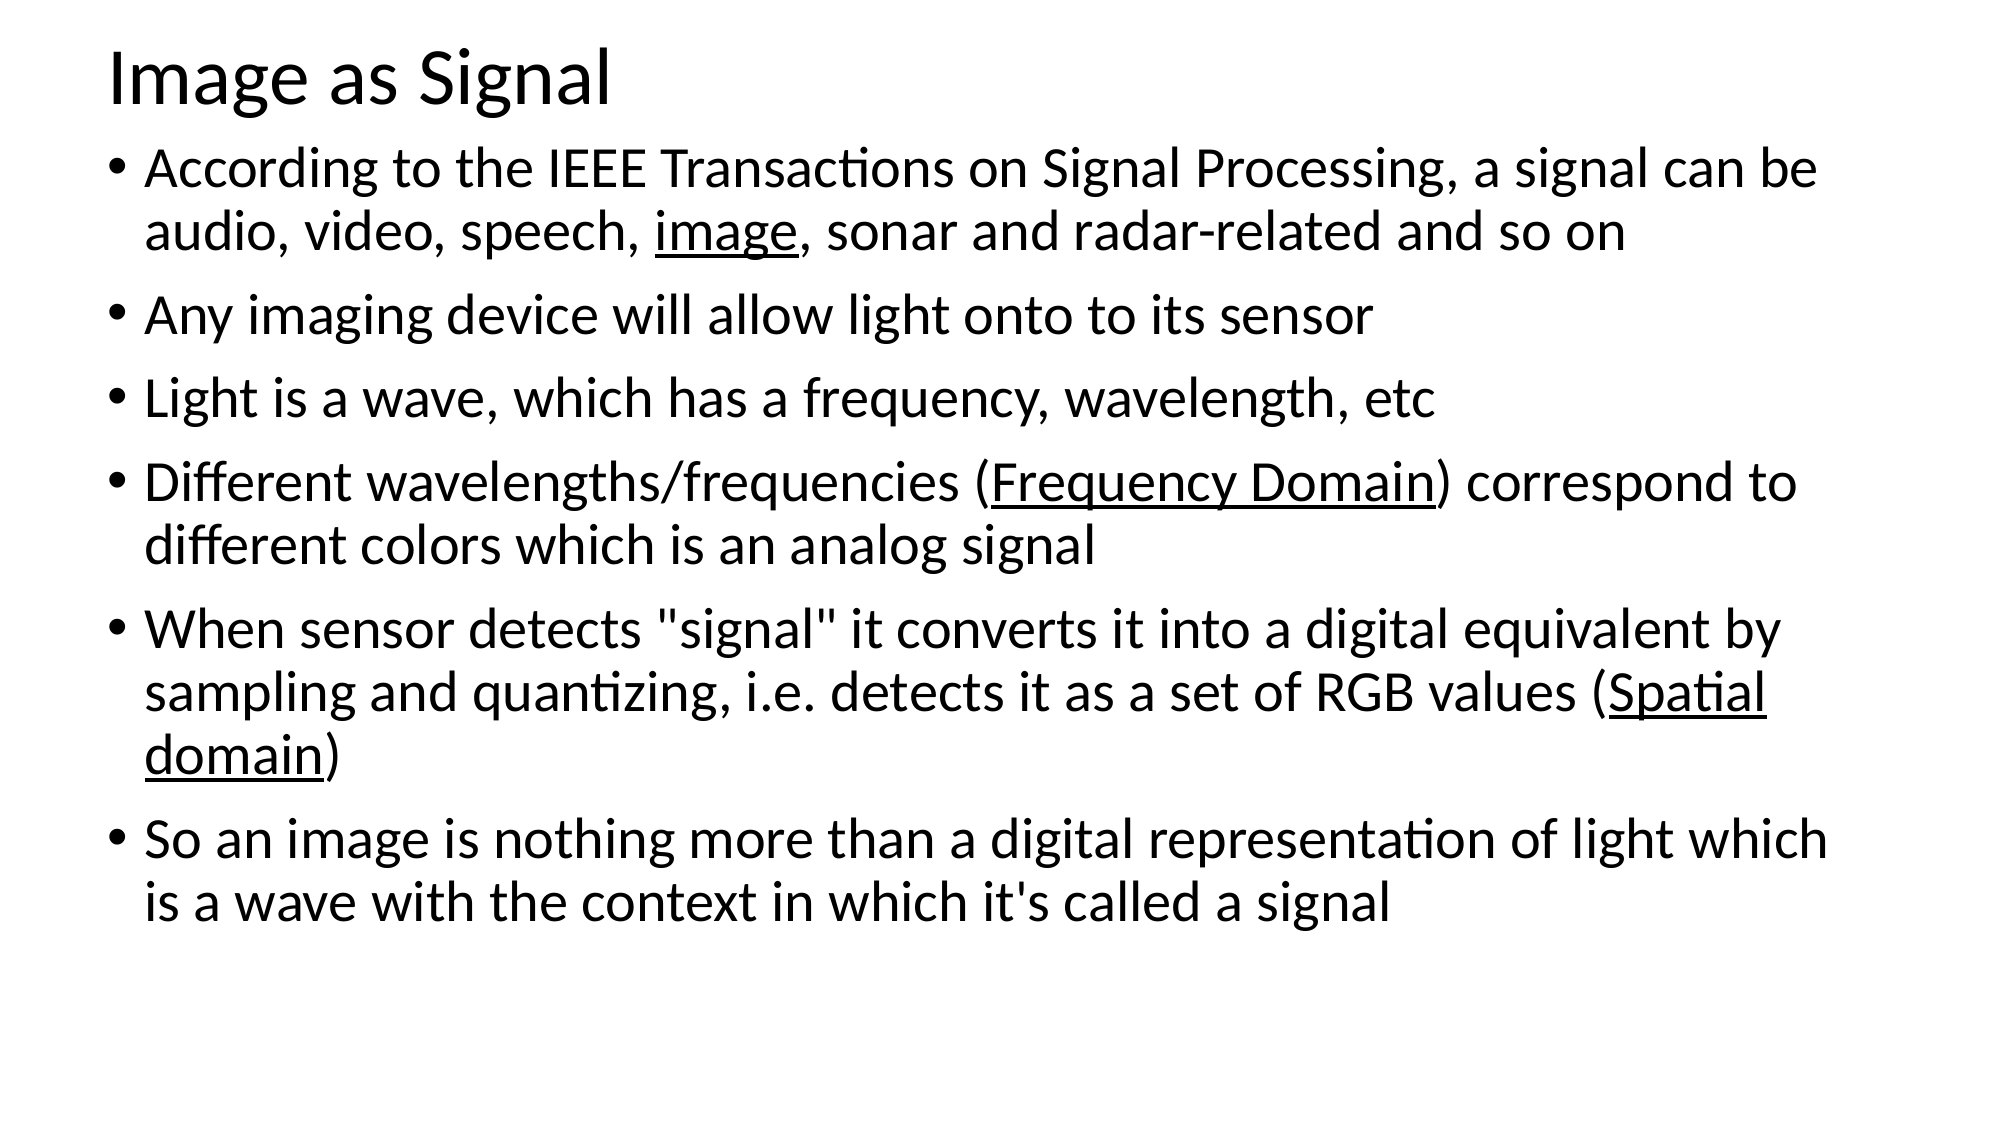

# Image as Signal
According to the IEEE Transactions on Signal Processing, a signal can be audio, video, speech, image, sonar and radar-related and so on
Any imaging device will allow light onto to its sensor
Light is a wave, which has a frequency, wavelength, etc
Different wavelengths/frequencies (Frequency Domain) correspond to different colors which is an analog signal
When sensor detects "signal" it converts it into a digital equivalent by sampling and quantizing, i.e. detects it as a set of RGB values (Spatial domain)
So an image is nothing more than a digital representation of light which is a wave with the context in which it's called a signal